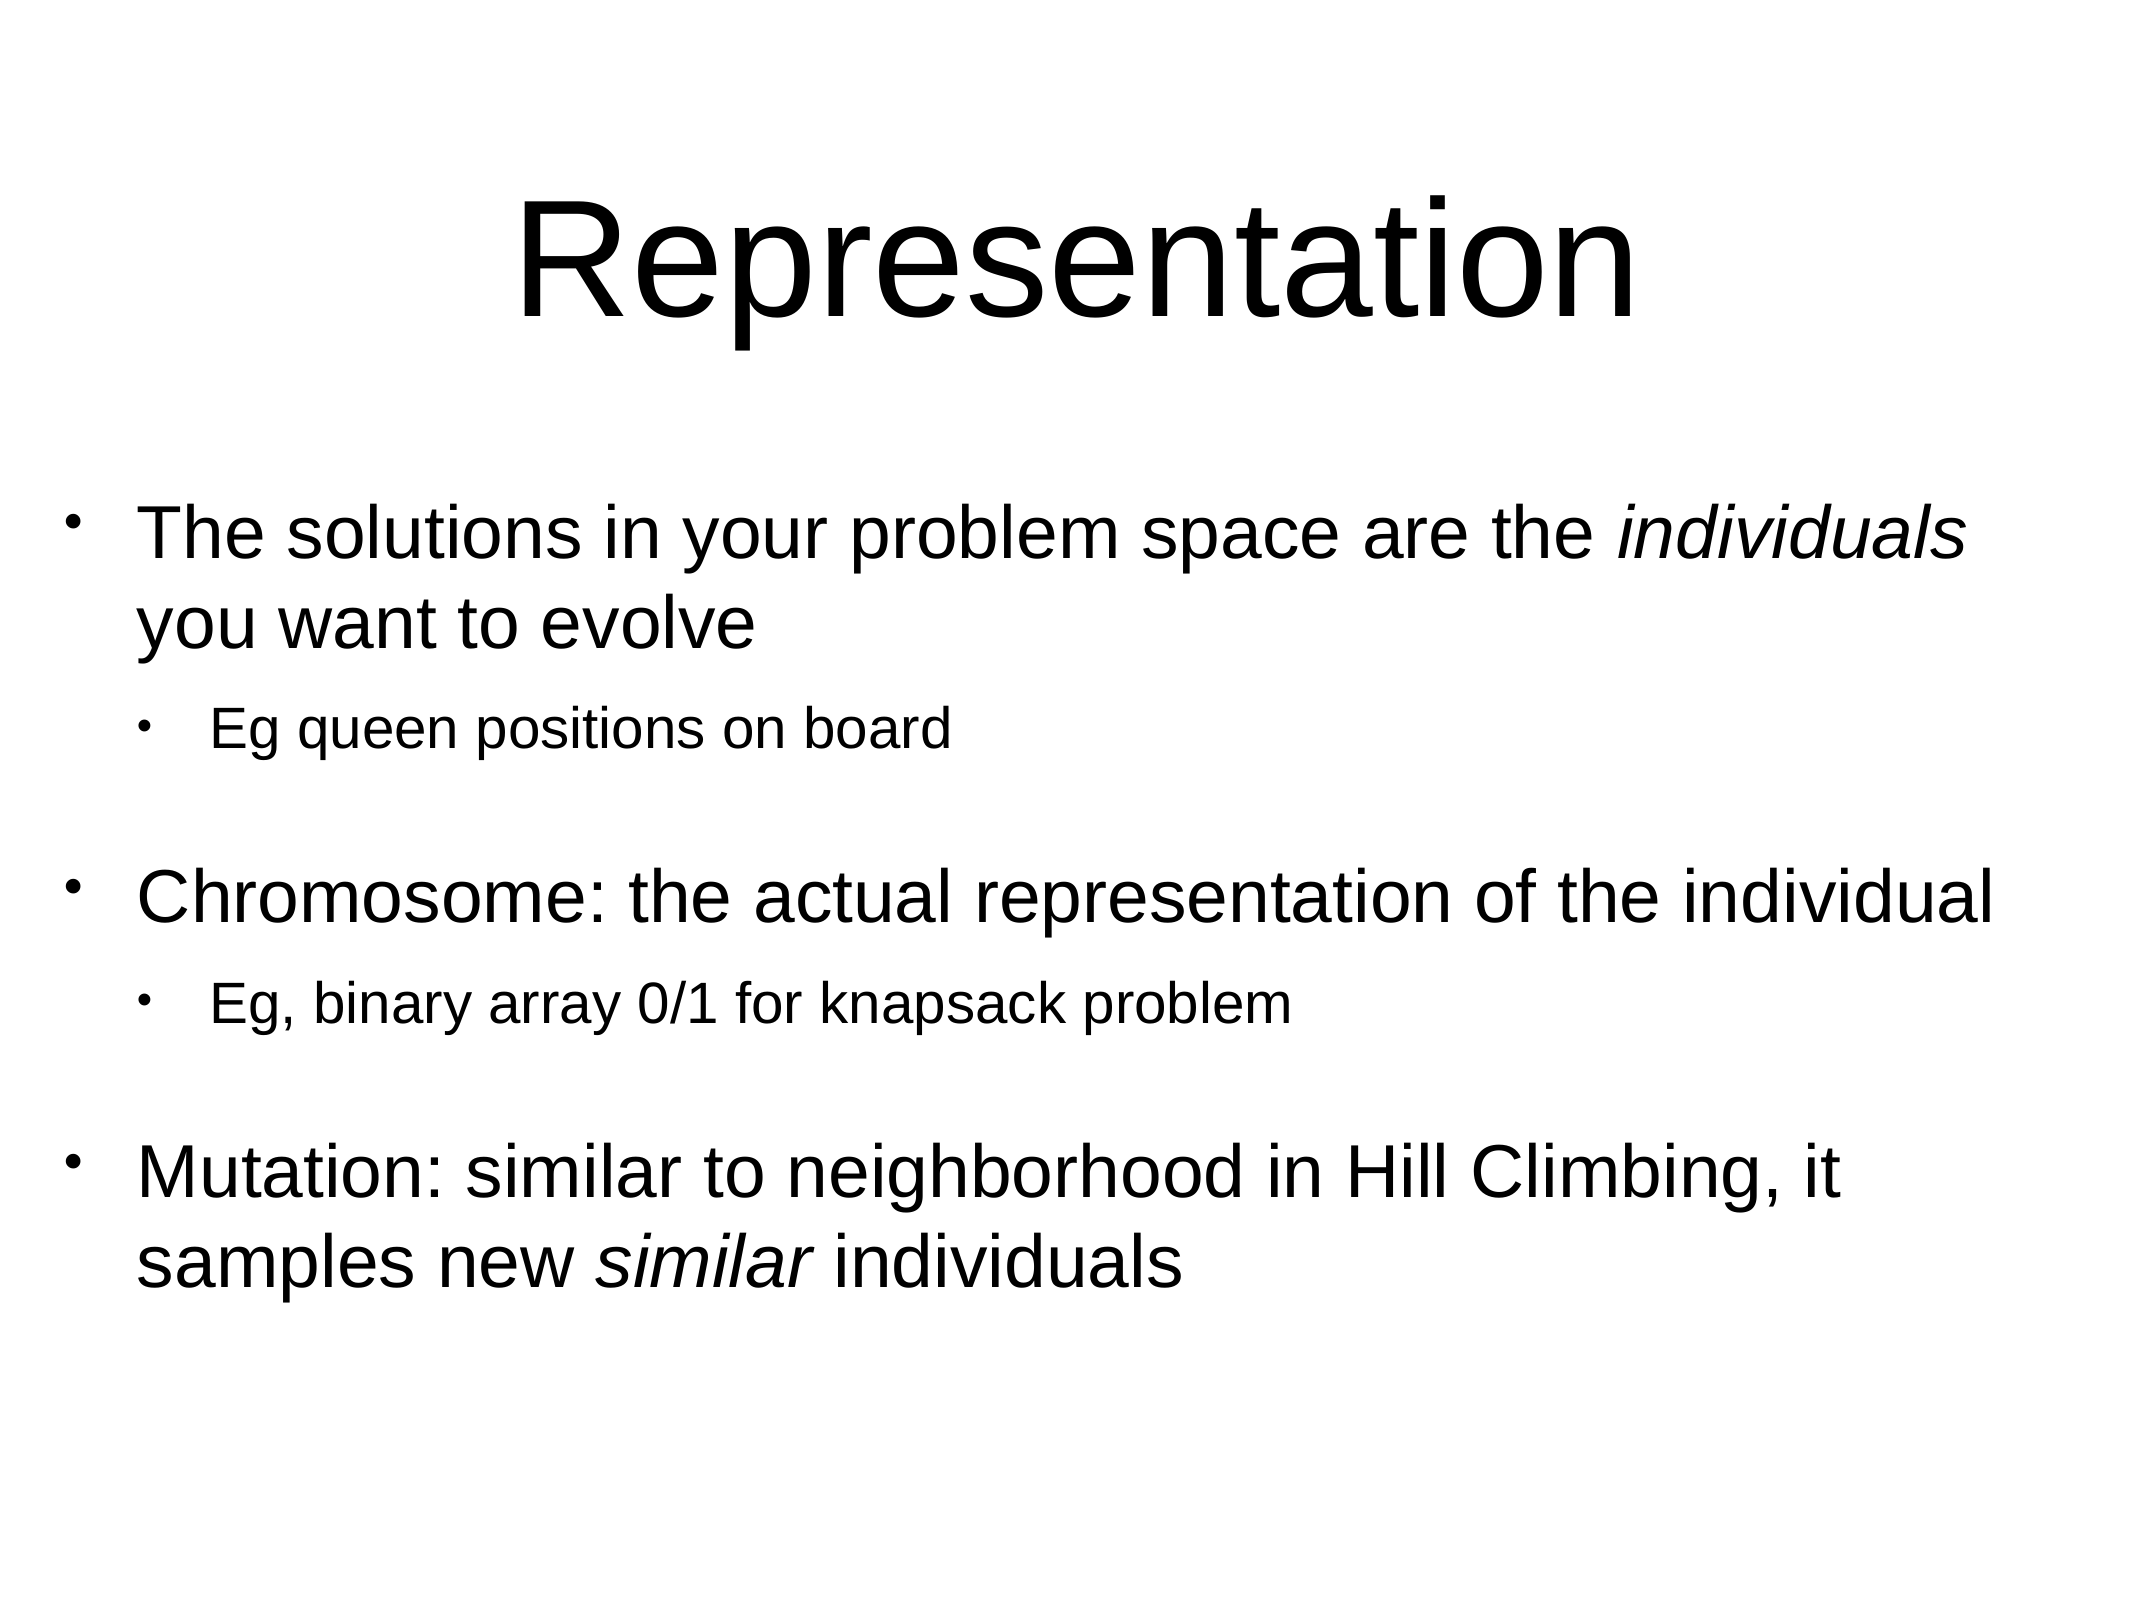

# Representation
The solutions in your problem space are the individuals you want to evolve
Eg queen positions on board
Chromosome: the actual representation of the individual
Eg, binary array 0/1 for knapsack problem
Mutation: similar to neighborhood in Hill Climbing, it samples new similar individuals